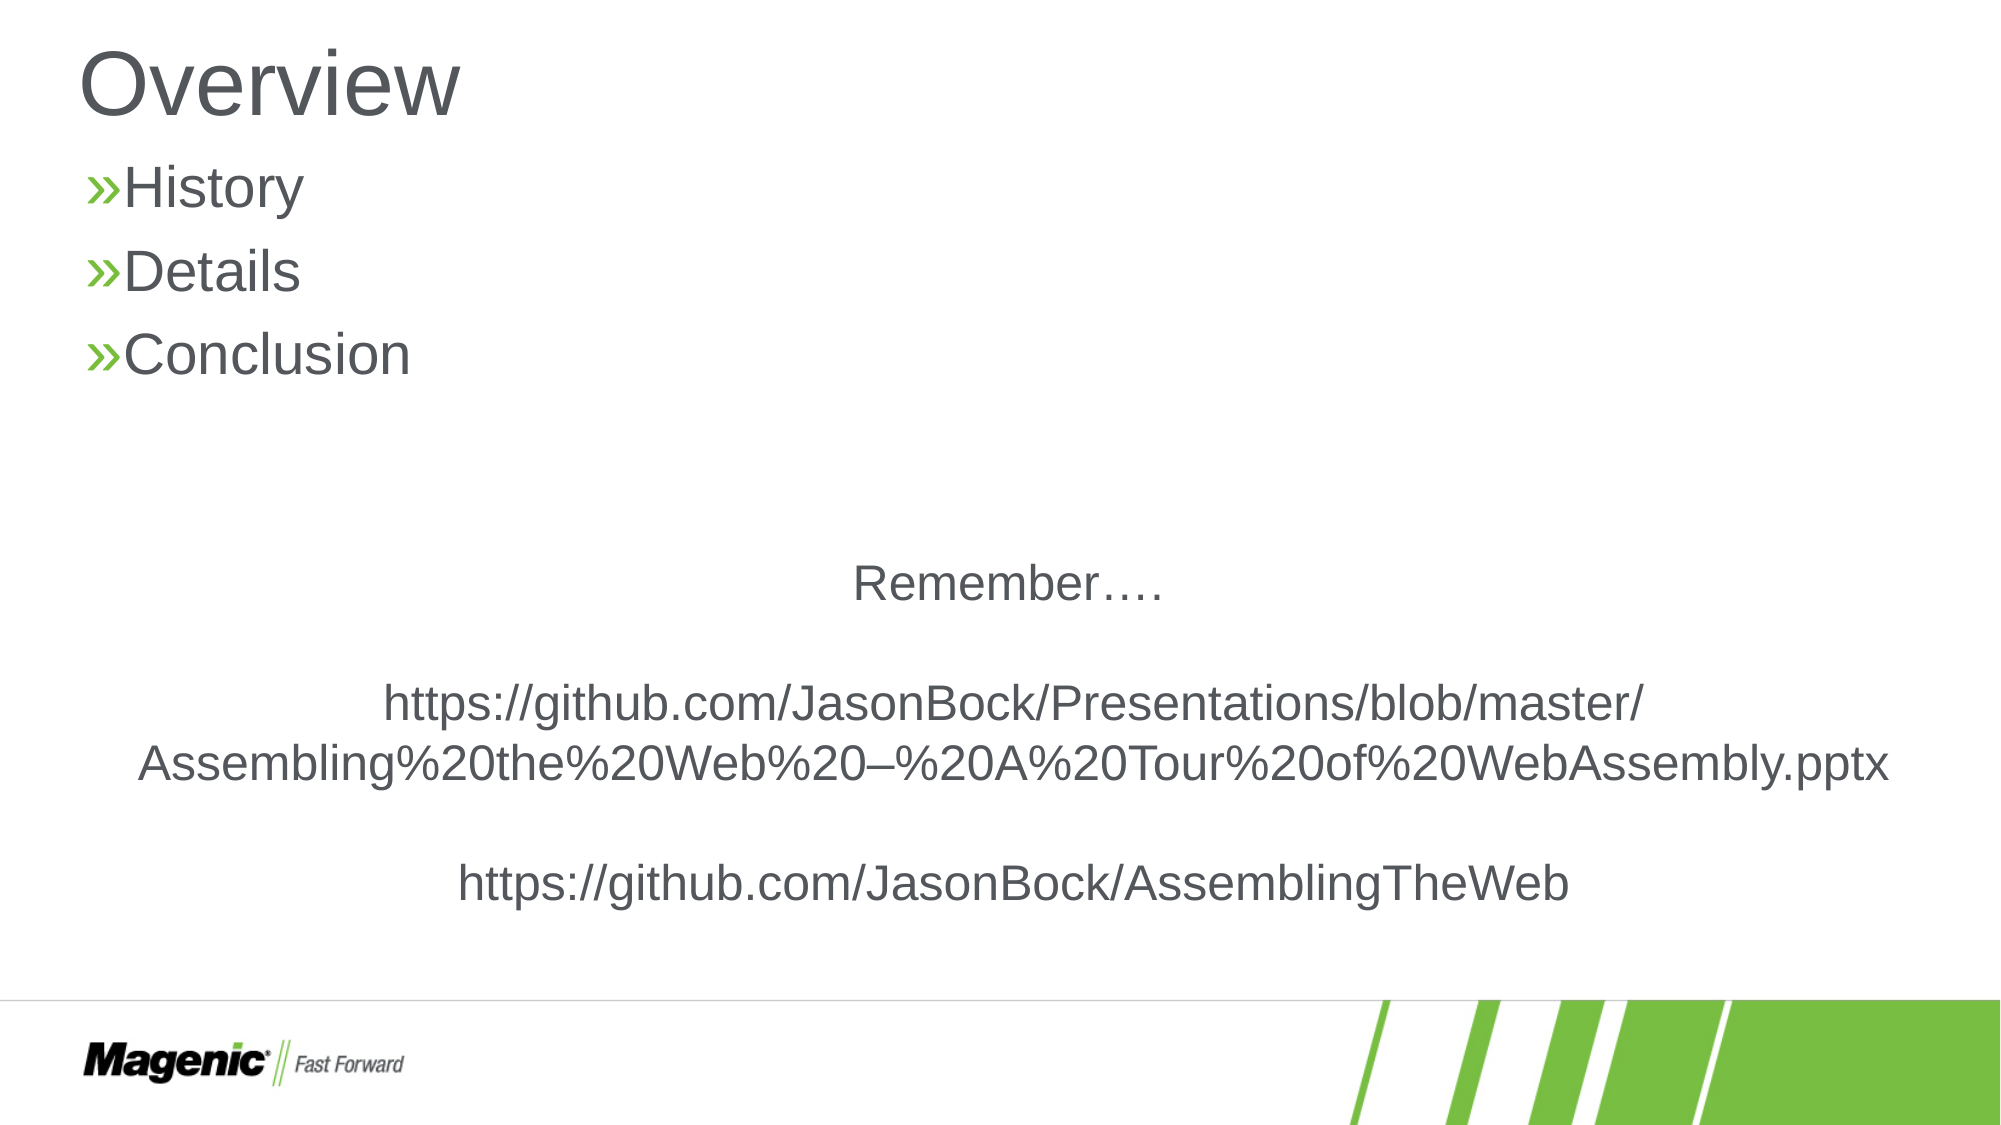

# Overview
History
Details
Conclusion

Remember….

https://github.com/JasonBock/Presentations/blob/master/
Assembling%20the%20Web%20–%20A%20Tour%20of%20WebAssembly.pptx

https://github.com/JasonBock/AssemblingTheWeb